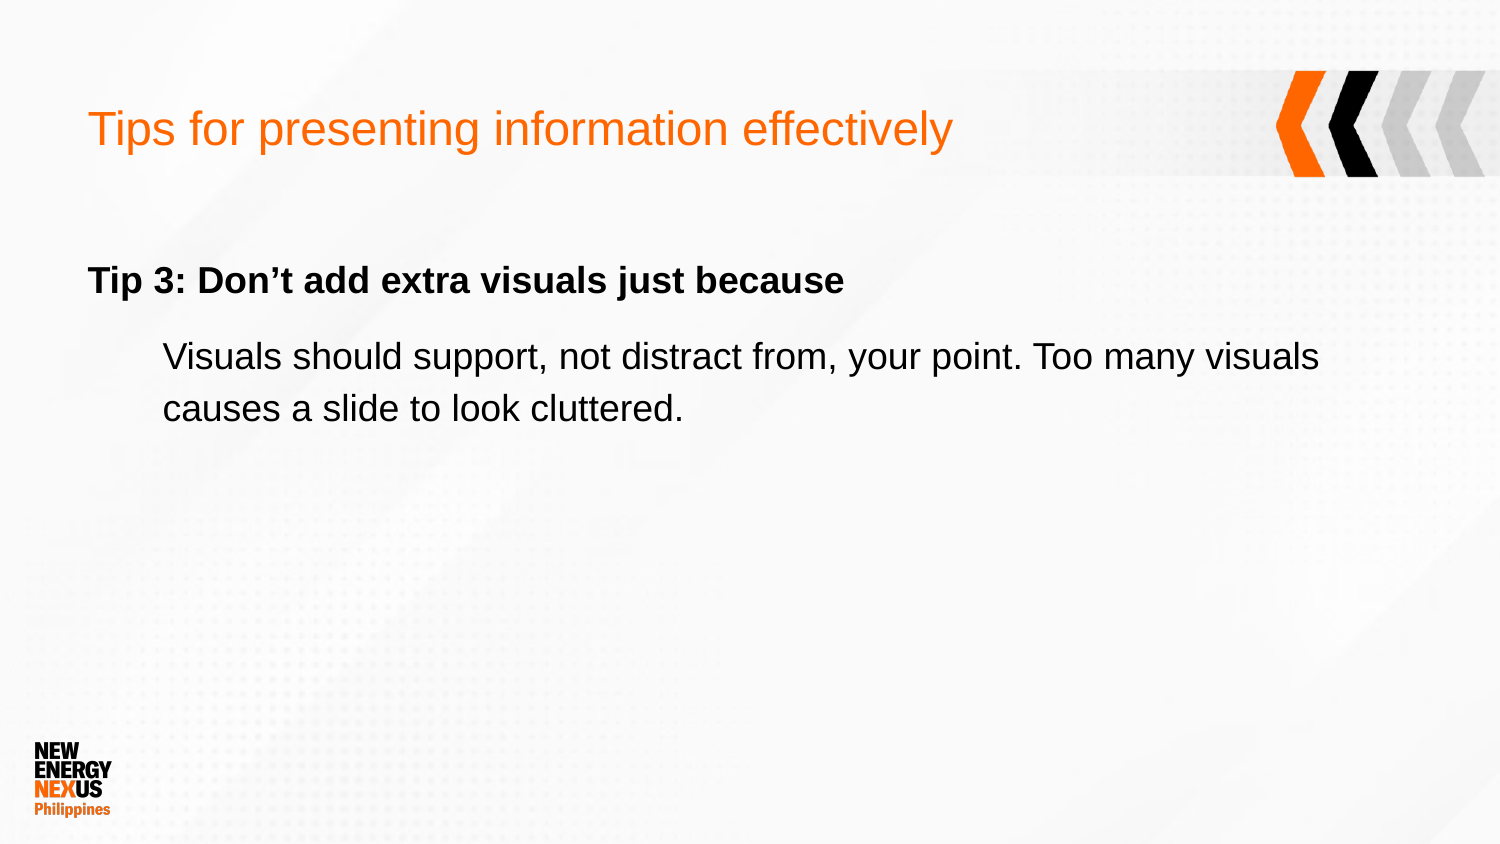

# Tips for presenting information effectively

Tip 3: Don’t add extra visuals just because
Visuals should support, not distract from, your point. Too many visuals causes a slide to look cluttered.